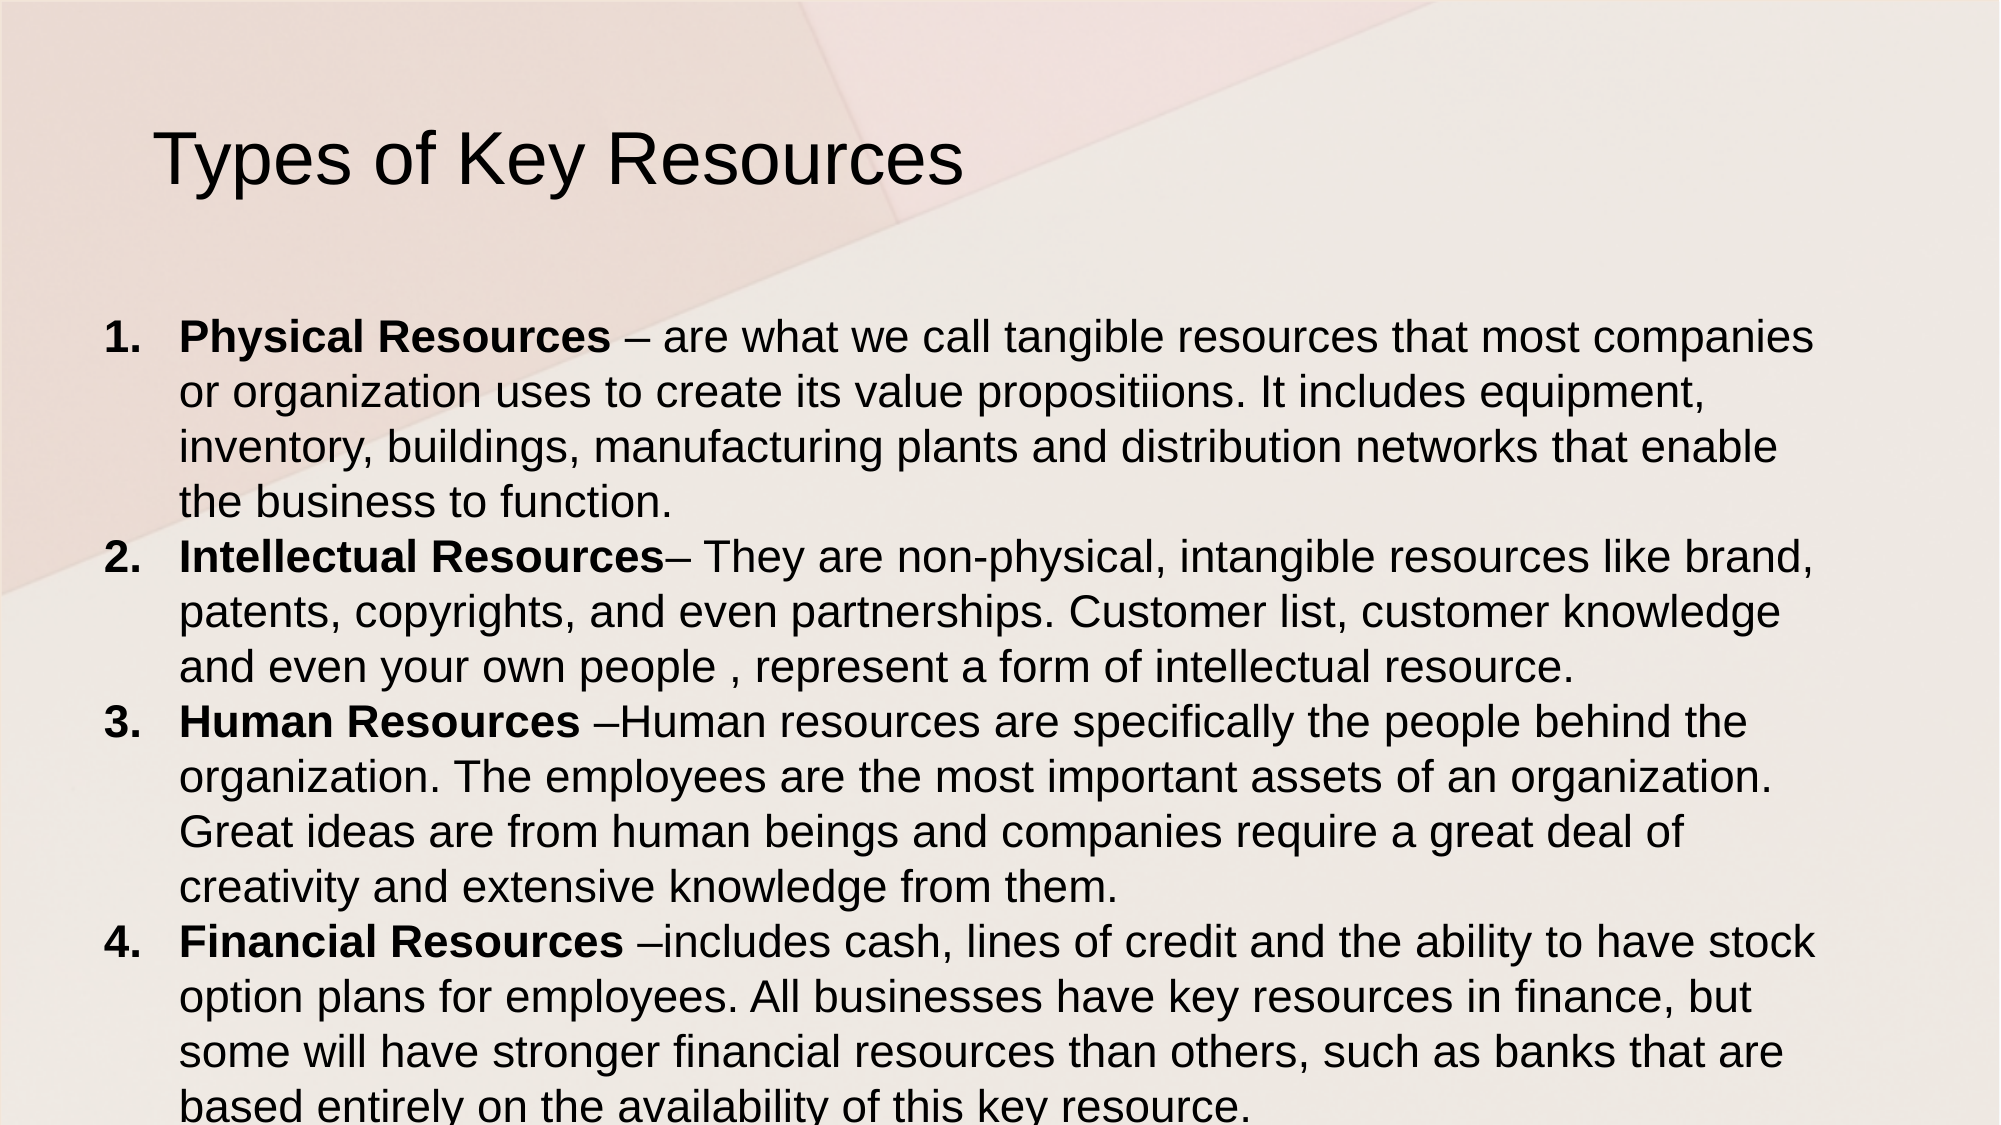

# Types of Key Resources
Physical Resources – are what we call tangible resources that most companies or organization uses to create its value propositiions. It includes equipment, inventory, buildings, manufacturing plants and distribution networks that enable the business to function.
Intellectual Resources– They are non-physical, intangible resources like brand, patents, copyrights, and even partnerships. Customer list, customer knowledge and even your own people , represent a form of intellectual resource.
Human Resources –Human resources are specifically the people behind the organization. The employees are the most important assets of an organization. Great ideas are from human beings and companies require a great deal of creativity and extensive knowledge from them.
Financial Resources –includes cash, lines of credit and the ability to have stock option plans for employees. All businesses have key resources in finance, but some will have stronger financial resources than others, such as banks that are based entirely on the availability of this key resource.